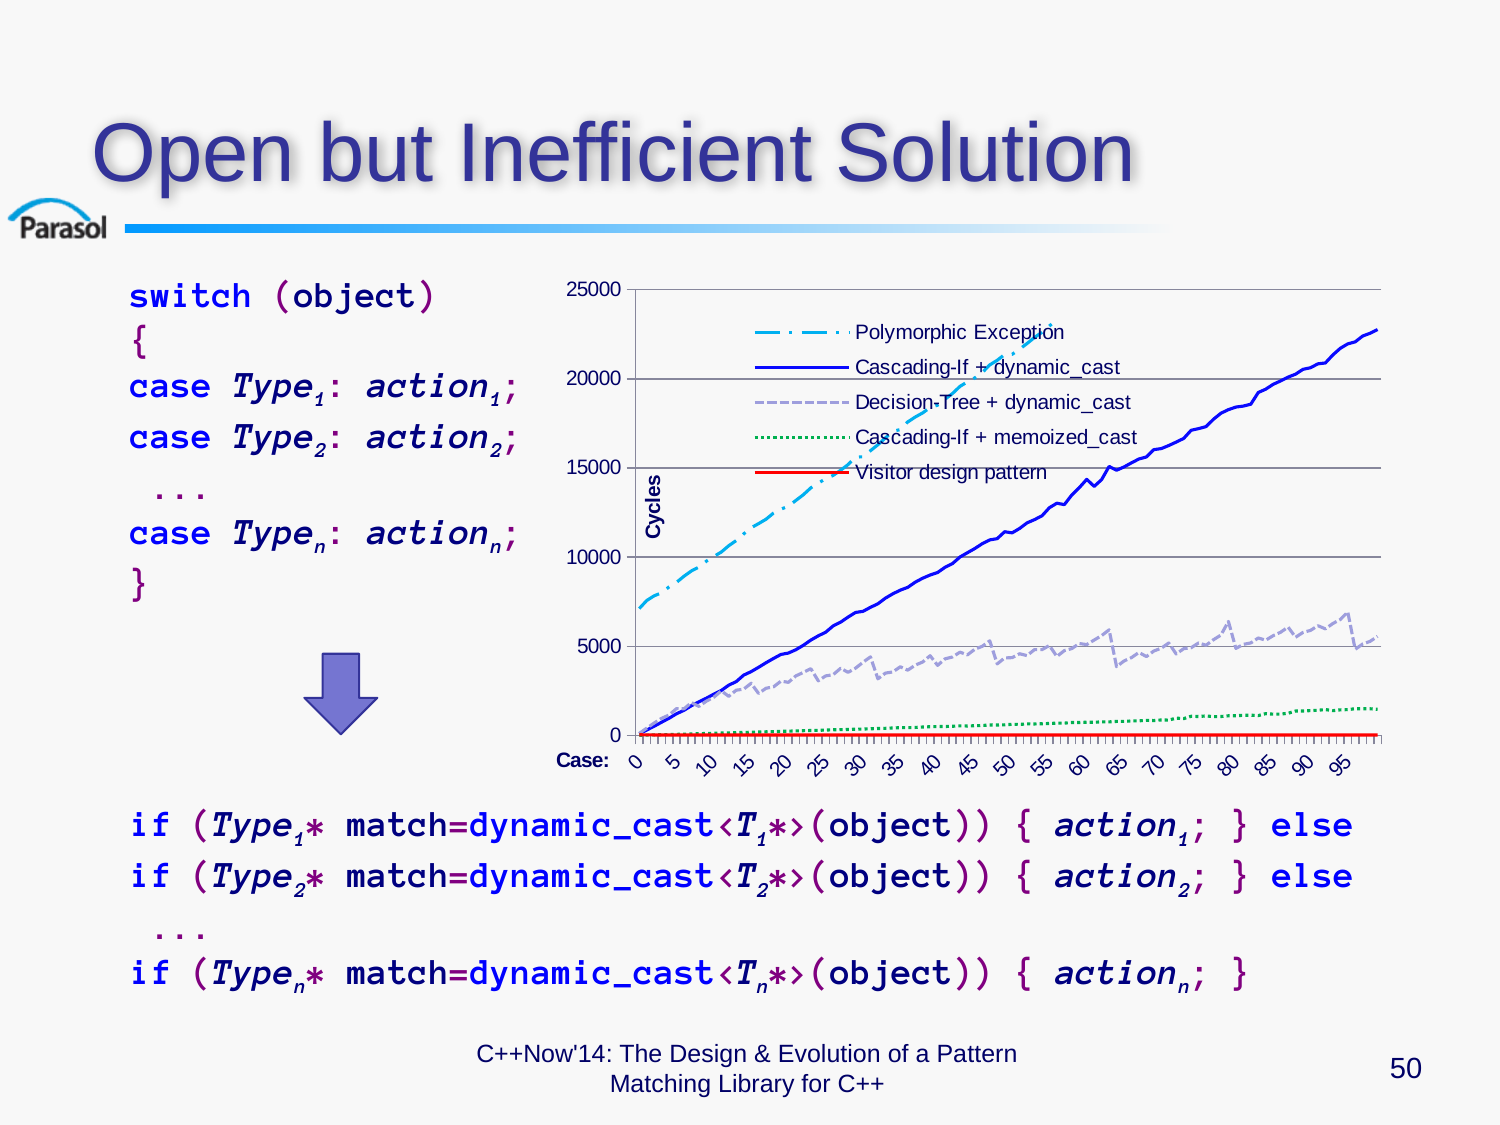

# Open but Inefficient Solution
switch (object)
{
case Type1: action1;
case Type2: action2;
 ...
case Typen: actionn;
}

[unsupported chart]

if (Type1* match=dynamic_cast<T1*>(object)) { action1; } else
if (Type2* match=dynamic_cast<T2*>(object)) { action2; } else
 ...
if (Typen* match=dynamic_cast<Tn*>(object)) { actionn; }
C++Now'14: The Design & Evolution of a Pattern Matching Library for C++
50